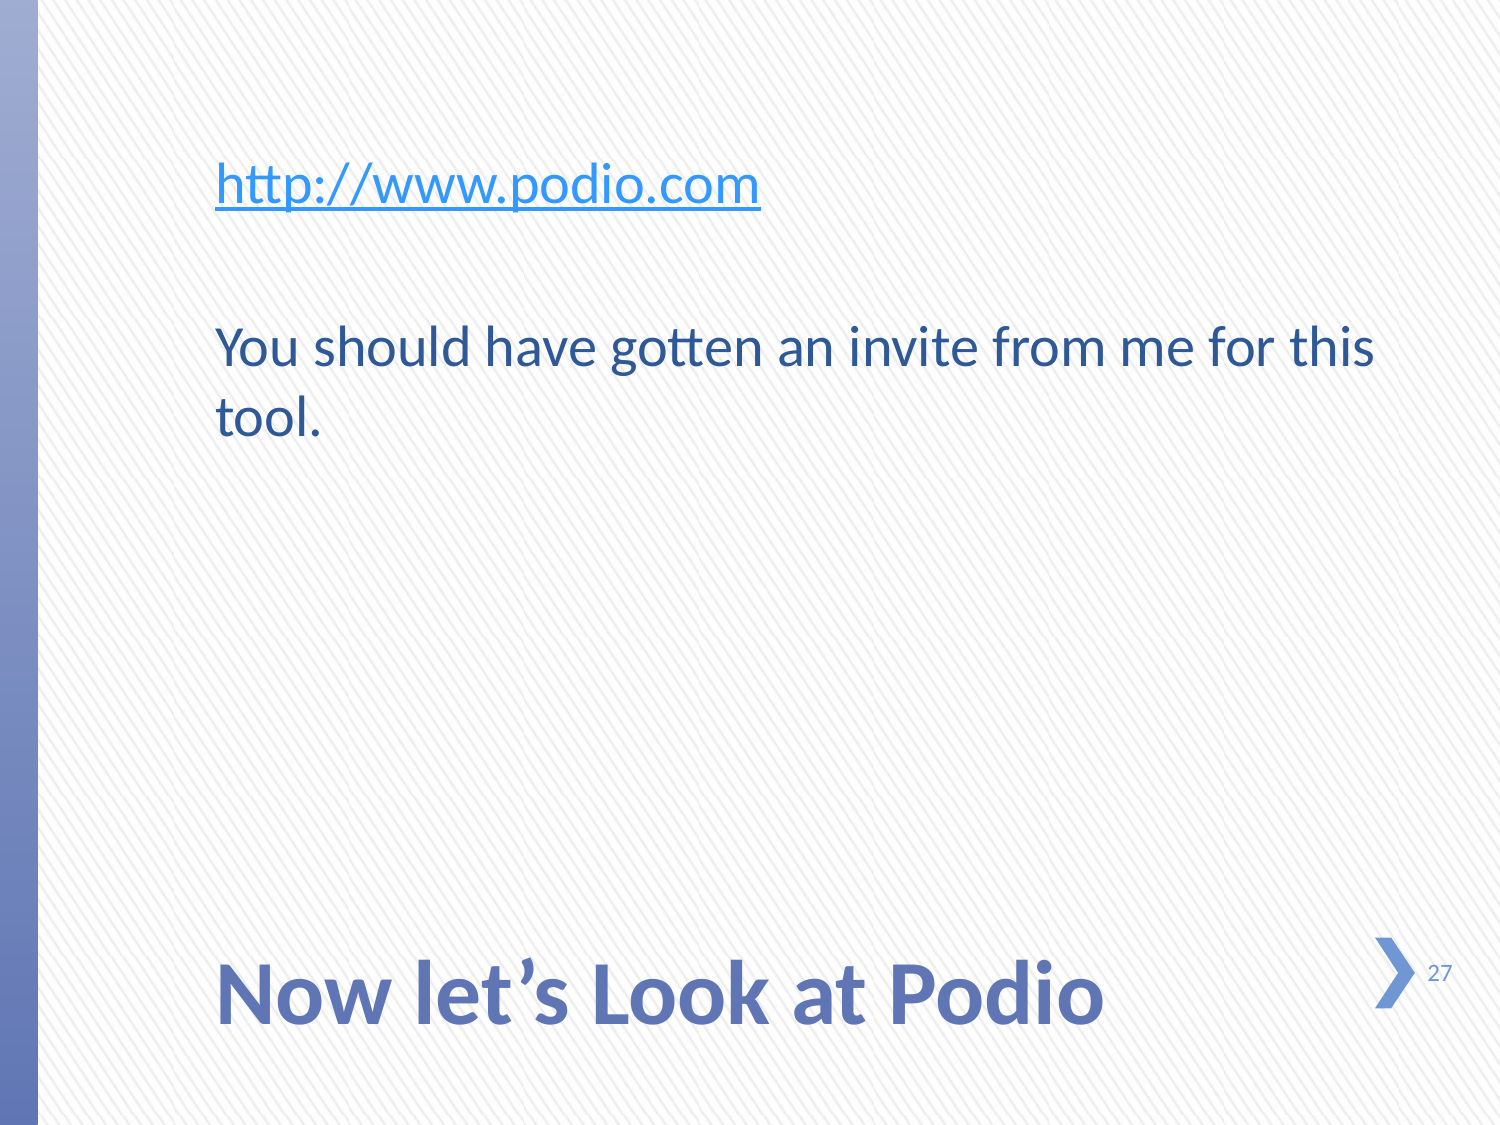

http://www.podio.com

You should have gotten an invite from me for this tool.

# Now let’s Look at Podio
27